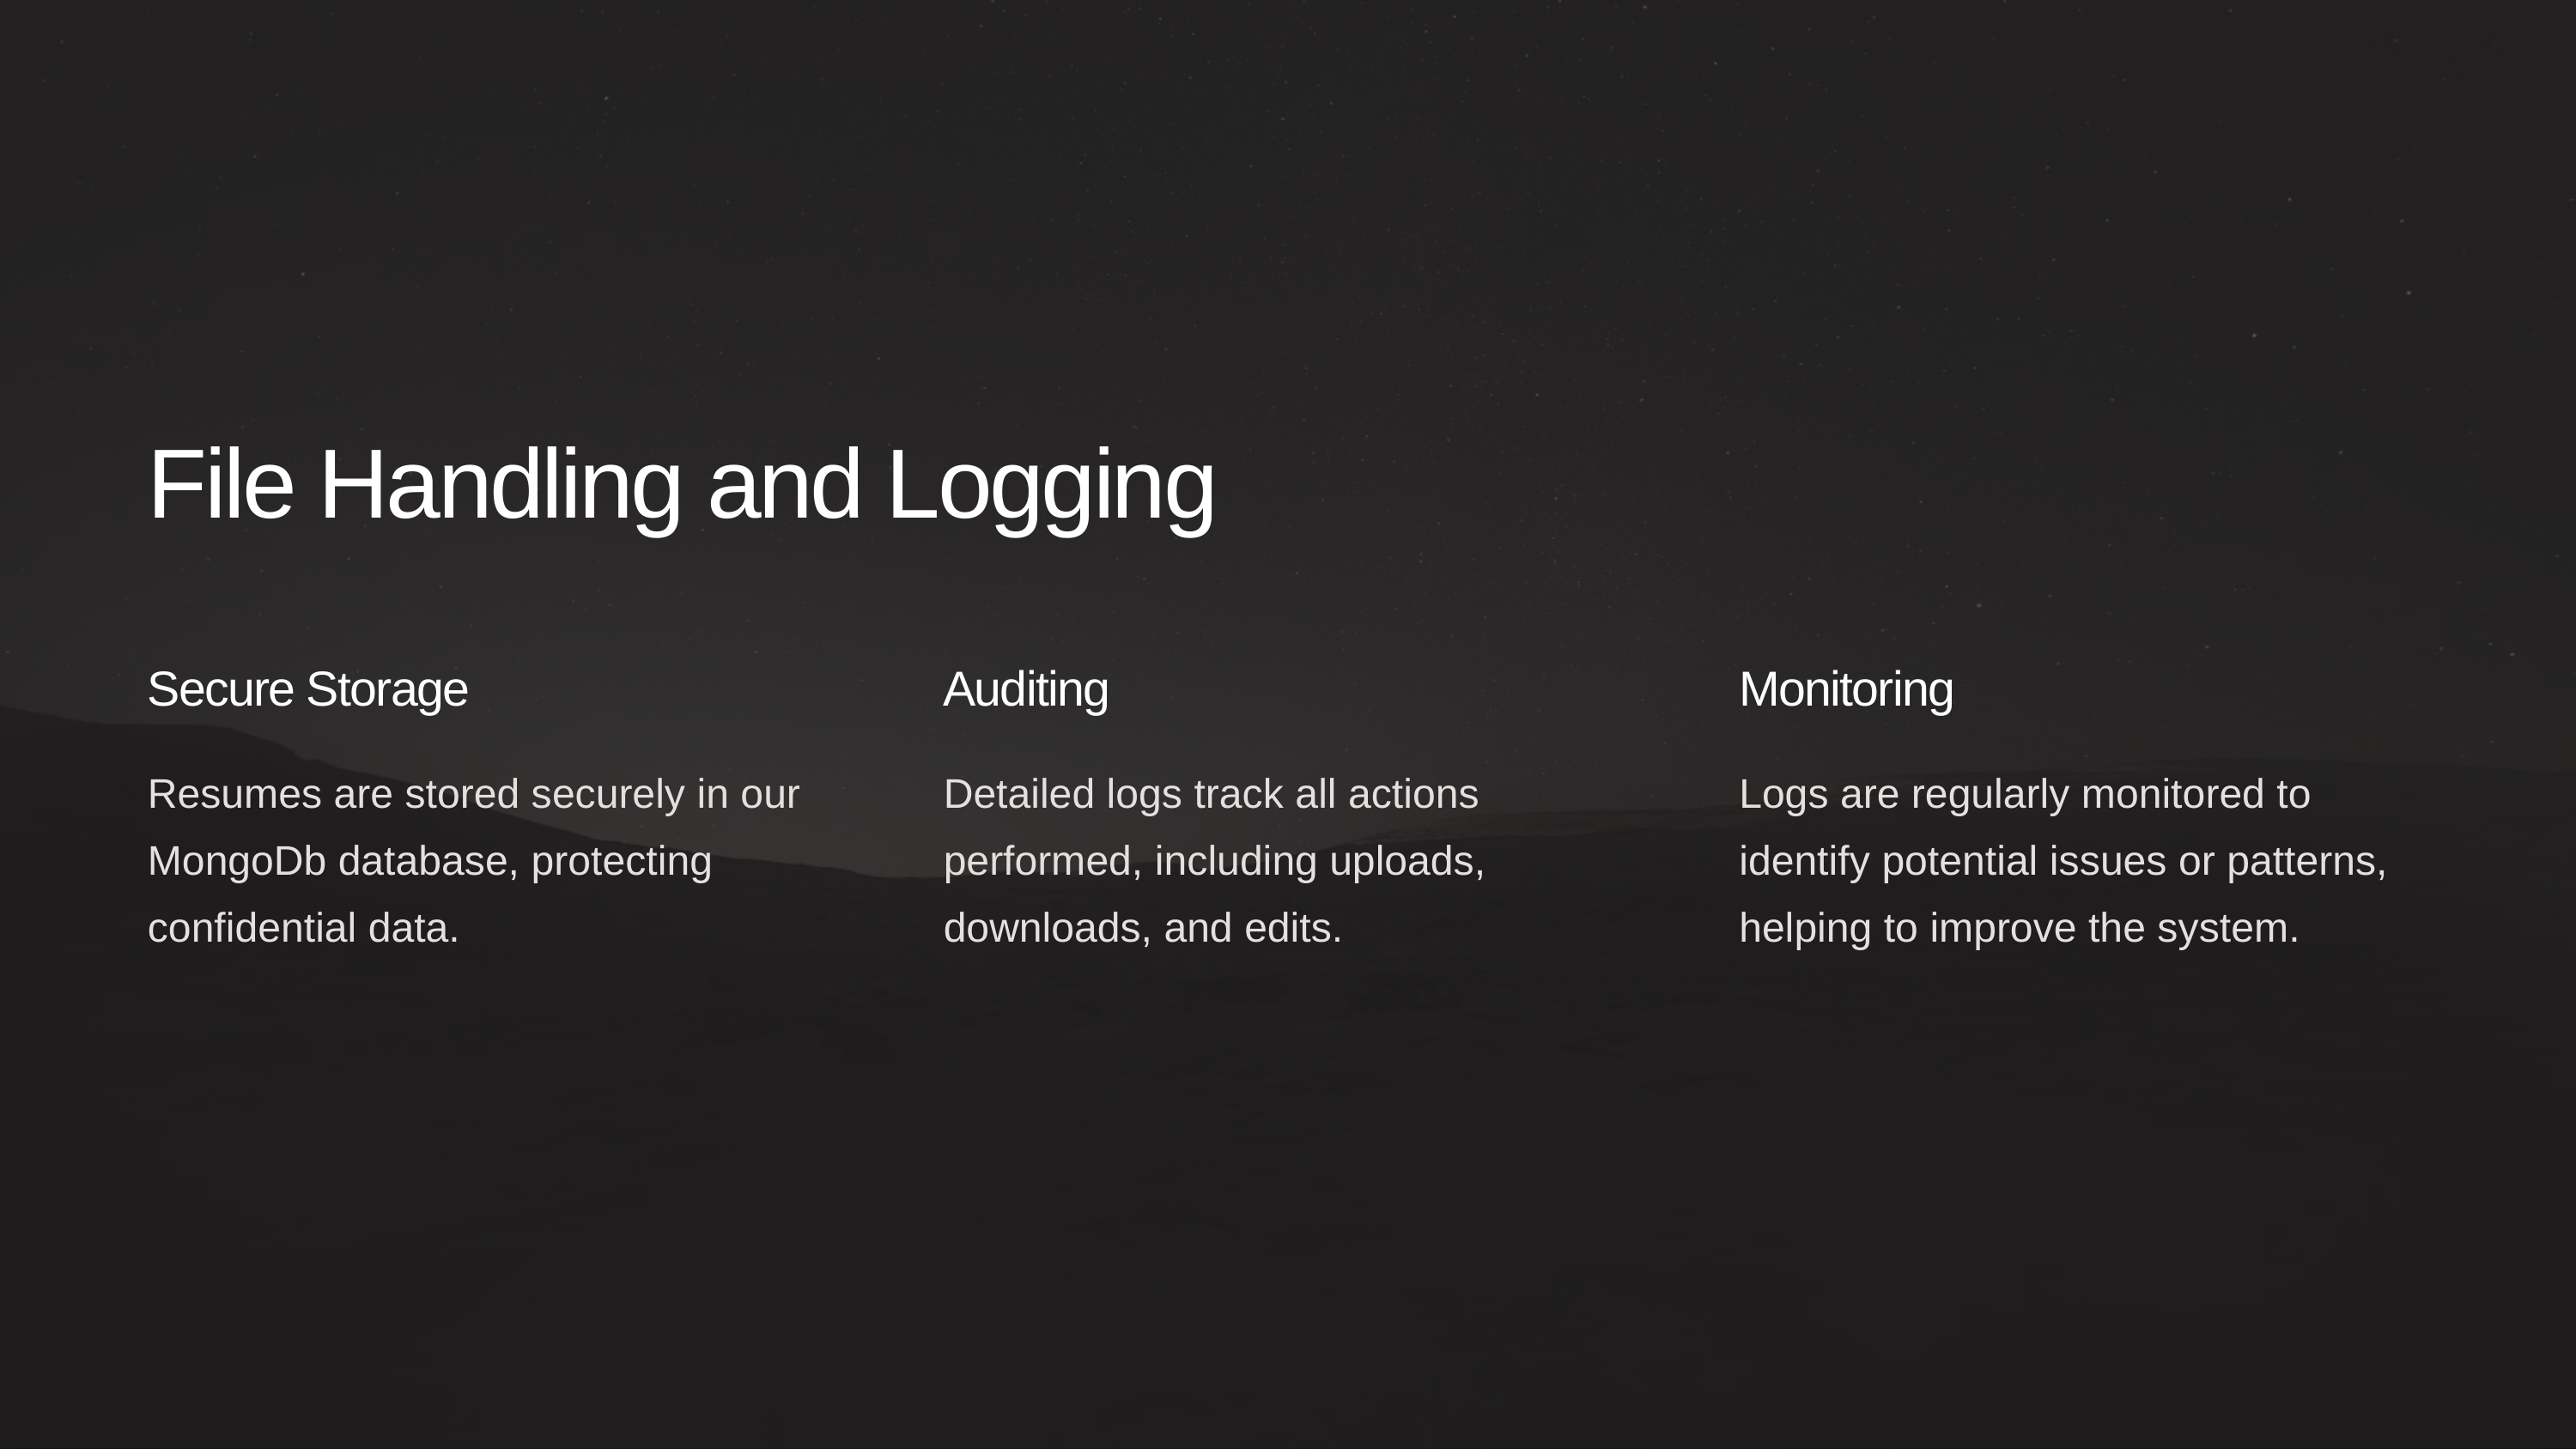

File Handling and Logging
Secure Storage
Auditing
Monitoring
Resumes are stored securely in our MongoDb database, protecting confidential data.
Detailed logs track all actions performed, including uploads, downloads, and edits.
Logs are regularly monitored to identify potential issues or patterns, helping to improve the system.